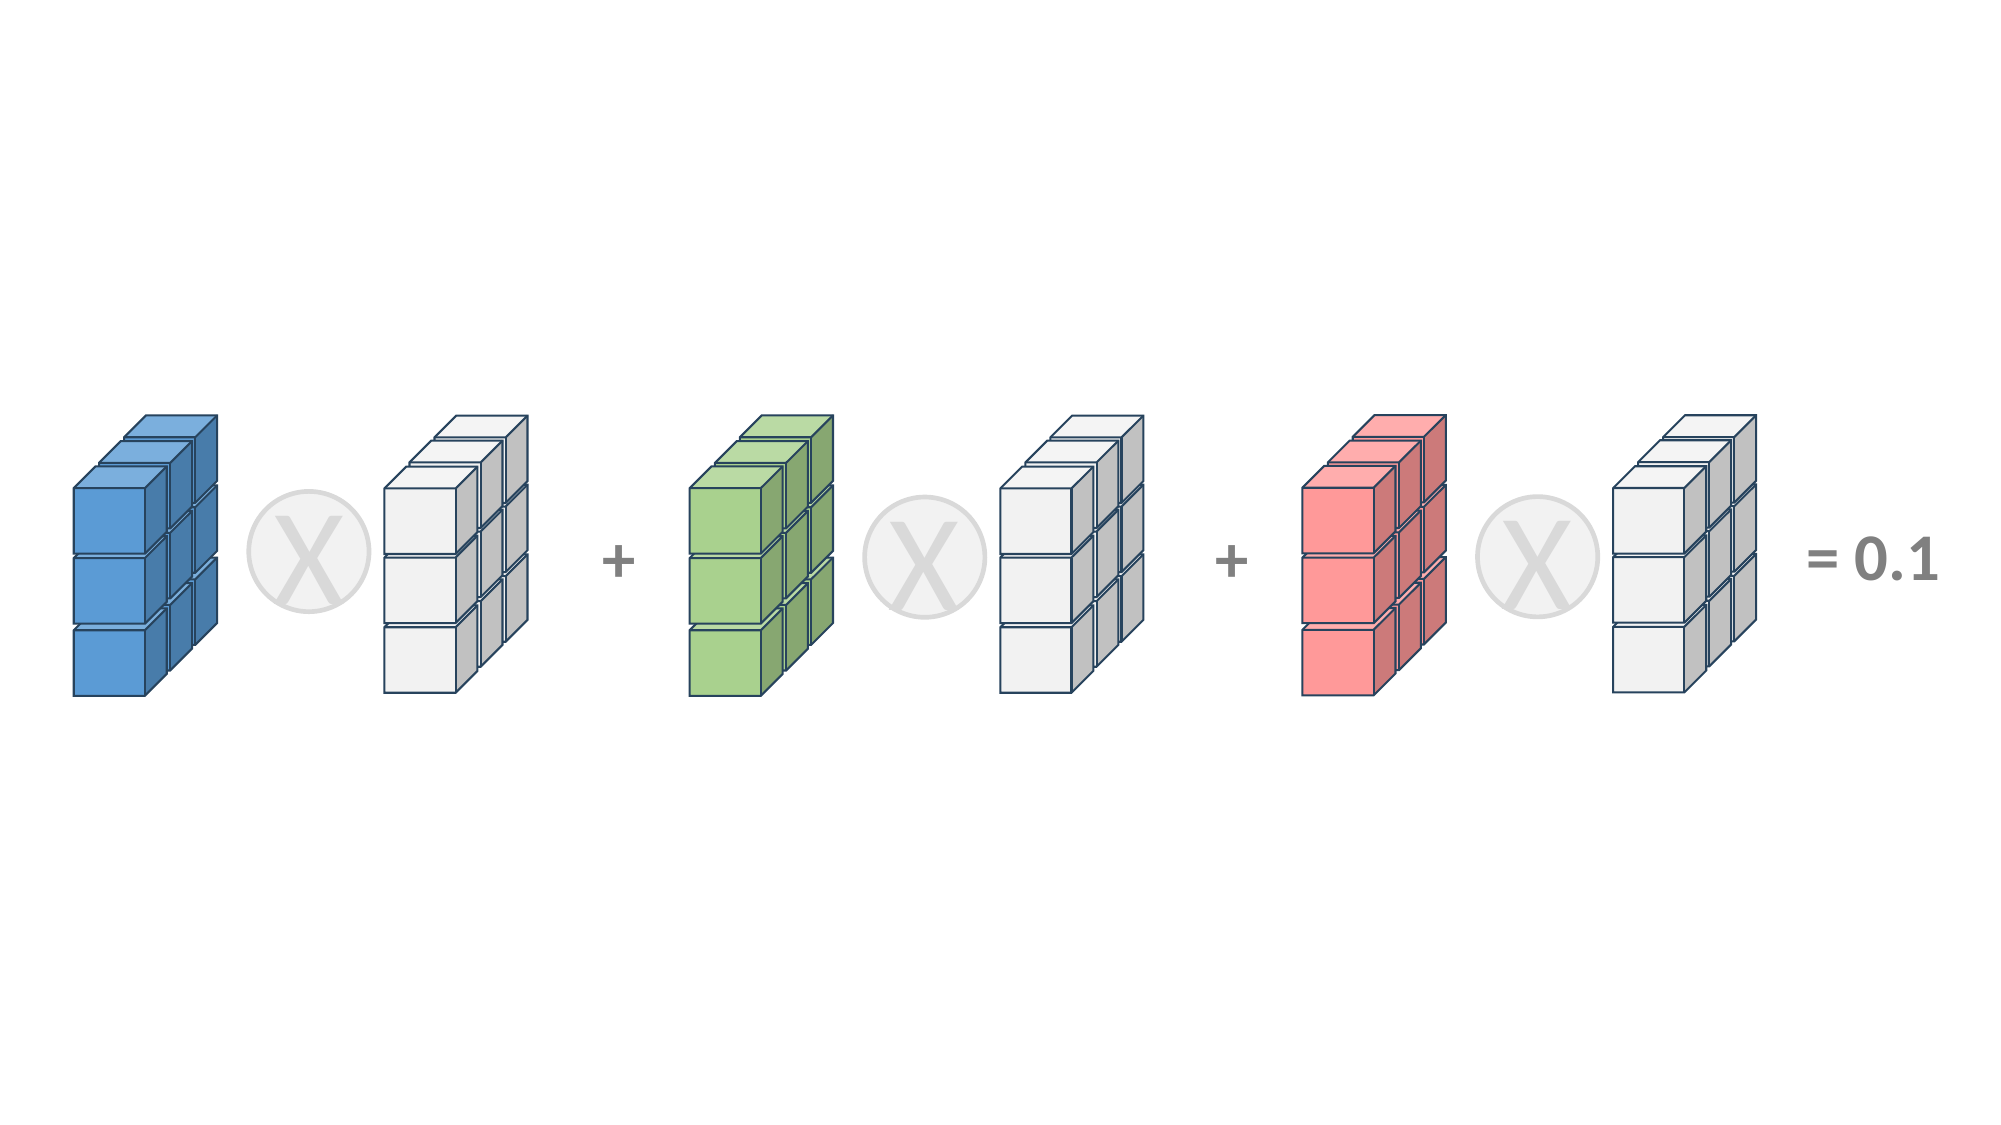

X

X

X

= 0.1
+
+